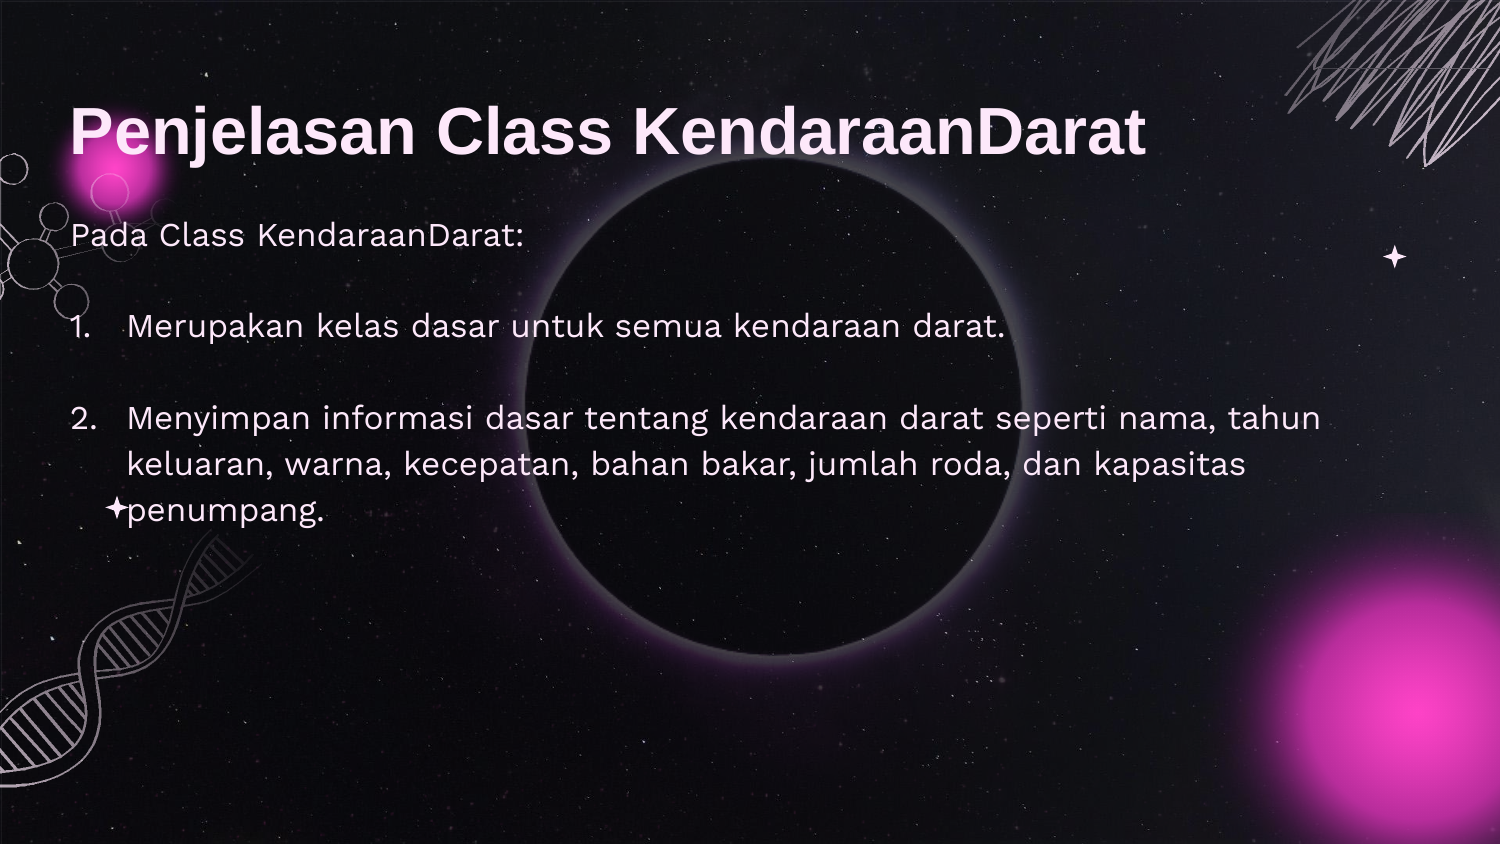

# Penjelasan Class KendaraanDarat
Pada Class KendaraanDarat:

Merupakan kelas dasar untuk semua kendaraan darat.

Menyimpan informasi dasar tentang kendaraan darat seperti nama, tahun keluaran, warna, kecepatan, bahan bakar, jumlah roda, dan kapasitas penumpang.